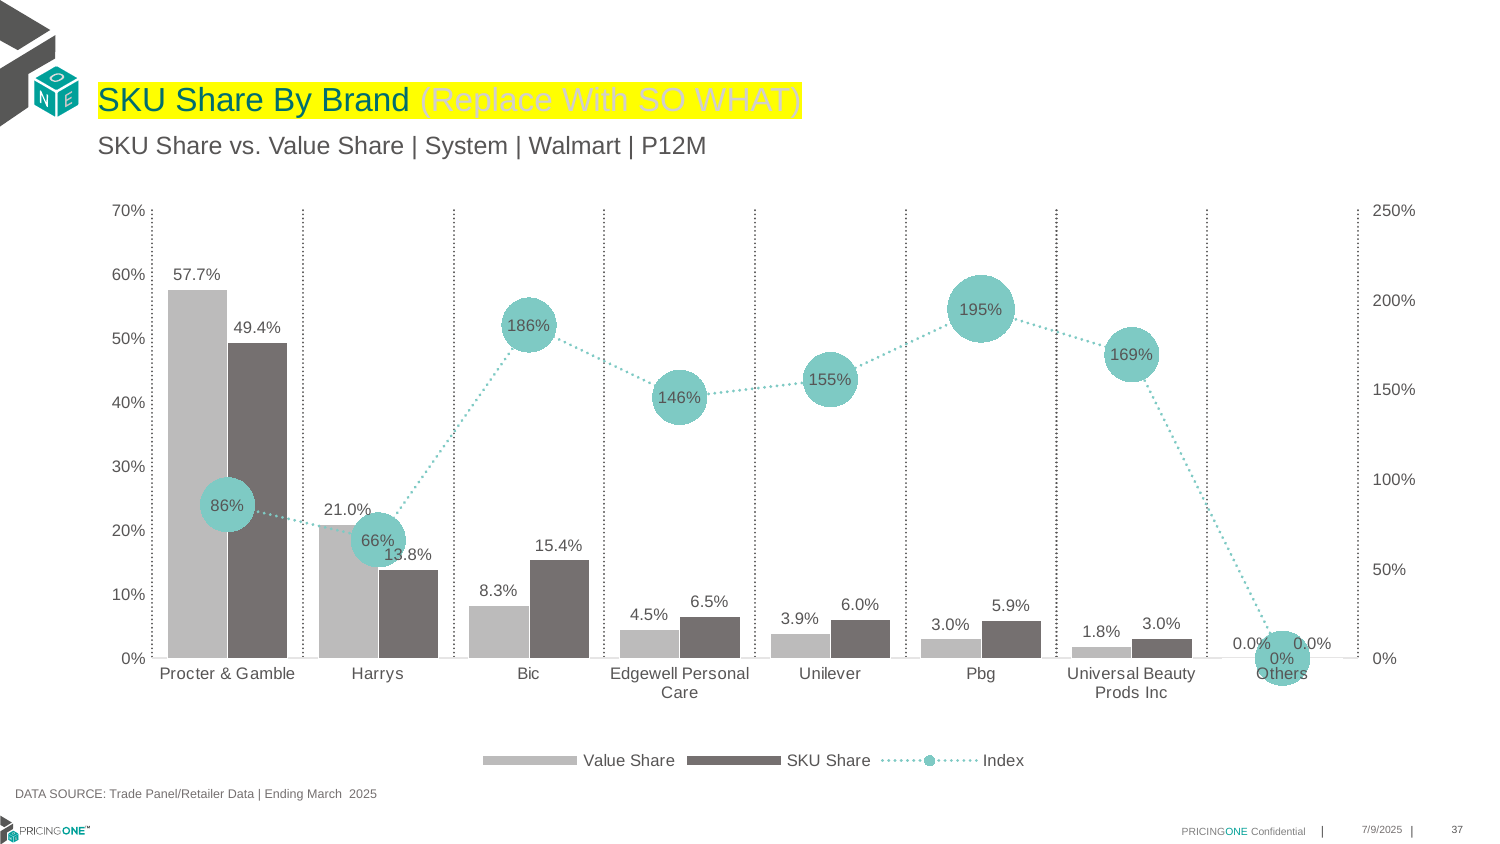

# SKU Share By Brand (Replace With SO WHAT)
SKU Share vs. Value Share | System | Walmart | P12M

### Chart

| Category | Value Share | SKU Share | Index |
|---|---|---|---|
| Procter & Gamble | 0.5766283360934923 | 0.49405942618760357 | 0.8568074013405729 |
| Harrys | 0.20956447897778954 | 0.13840207766712337 | 0.6604271789867202 |
| Bic | 0.08255687302641837 | 0.1535142430625141 | 1.8594968224316009 |
| Edgewell Personal Care | 0.04455651792293735 | 0.06486574916668372 | 1.4558083124644563 |
| Unilever | 0.03873323179697507 | 0.06022371730639455 | 1.5548332662263884 |
| Pbg | 0.03008786307134985 | 0.05866955685977793 | 1.9499409685775932 |
| Universal Beauty Prods Inc | 0.01786491388394575 | 0.030265229749902867 | 1.6941156249905365 |
| Others | 3.035176254111609e-09 | 0.0 | 0.0 |
DATA SOURCE: Trade Panel/Retailer Data | Ending March  2025

7/9/2025
37